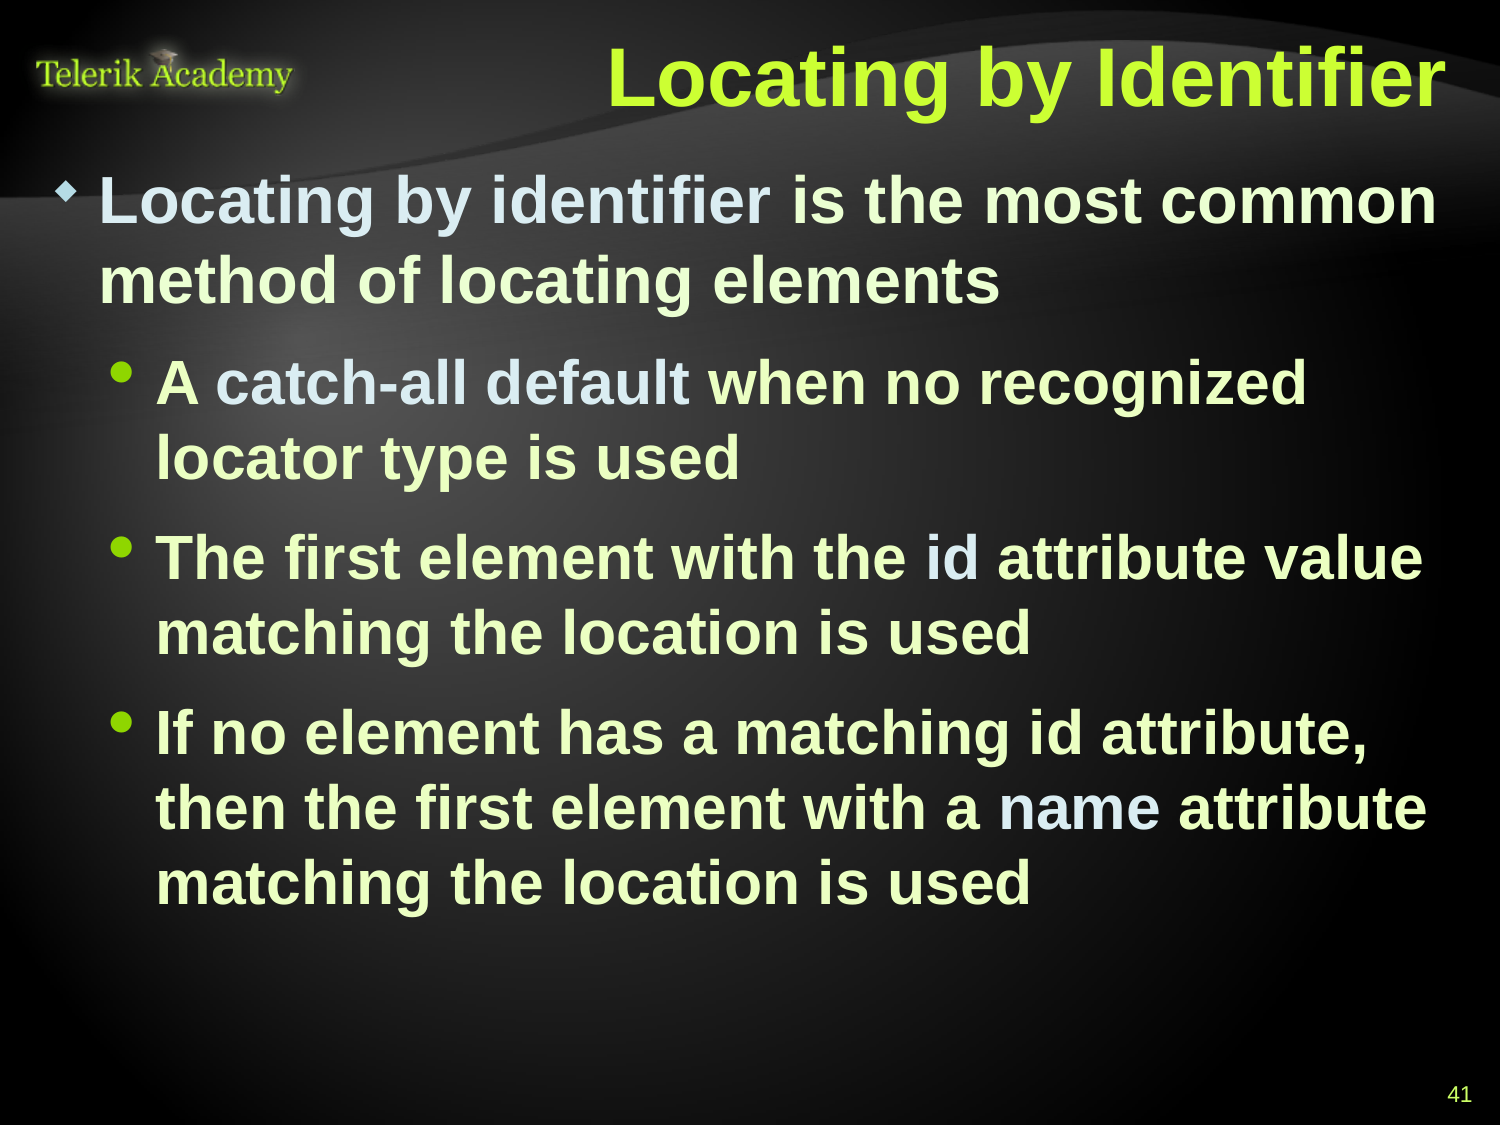

# Locating by Identifier
Locating by identifier is the most common method of locating elements
A catch-all default when no recognized locator type is used
The first element with the id attribute value matching the location is used
If no element has a matching id attribute, then the first element with a name attribute matching the location is used
41